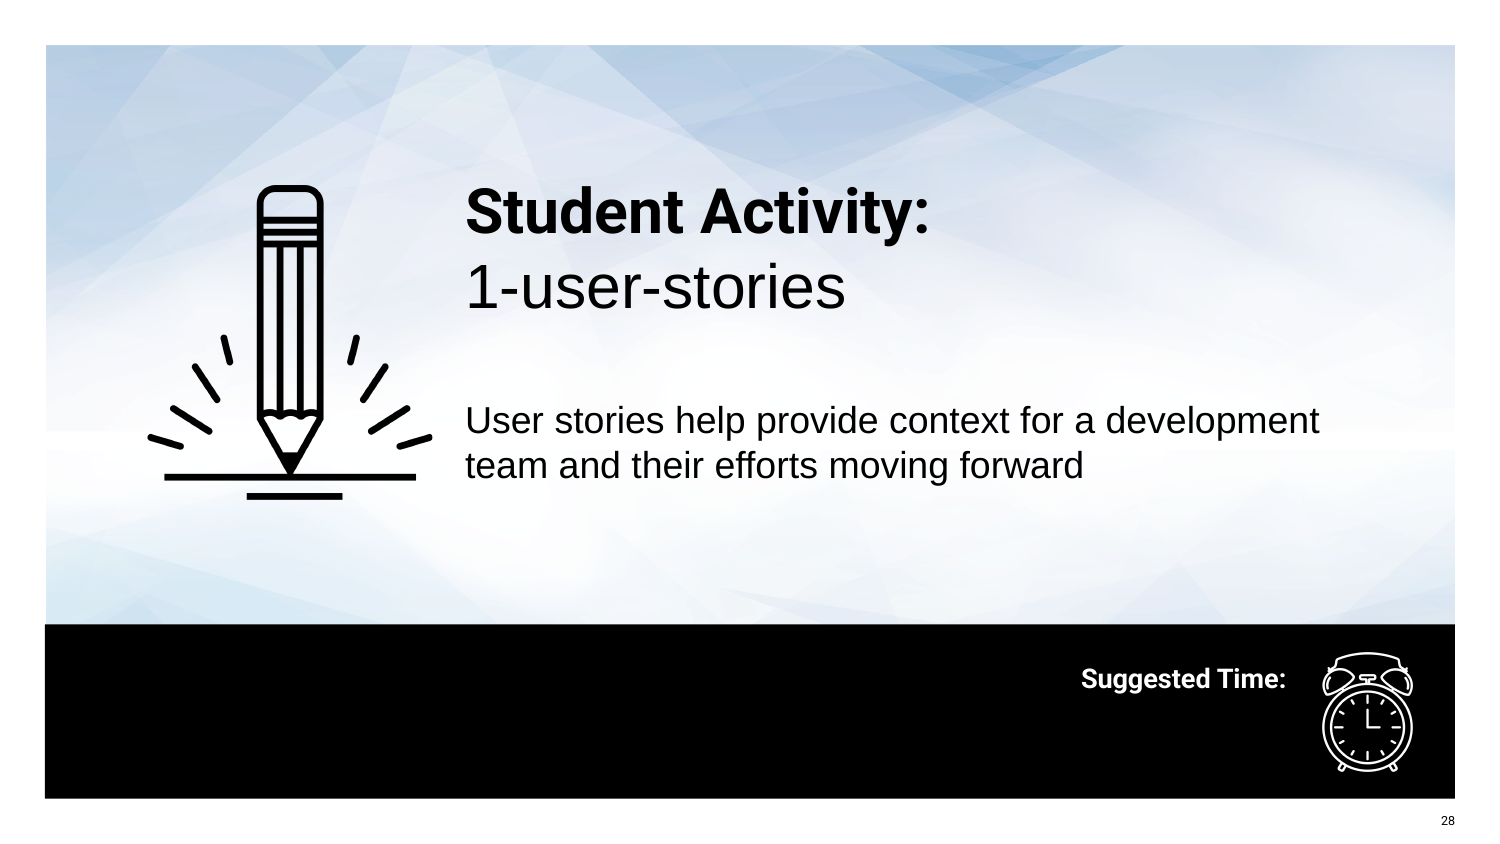

Student Activity:
1-user-stories
User stories help provide context for a development team and their efforts moving forward